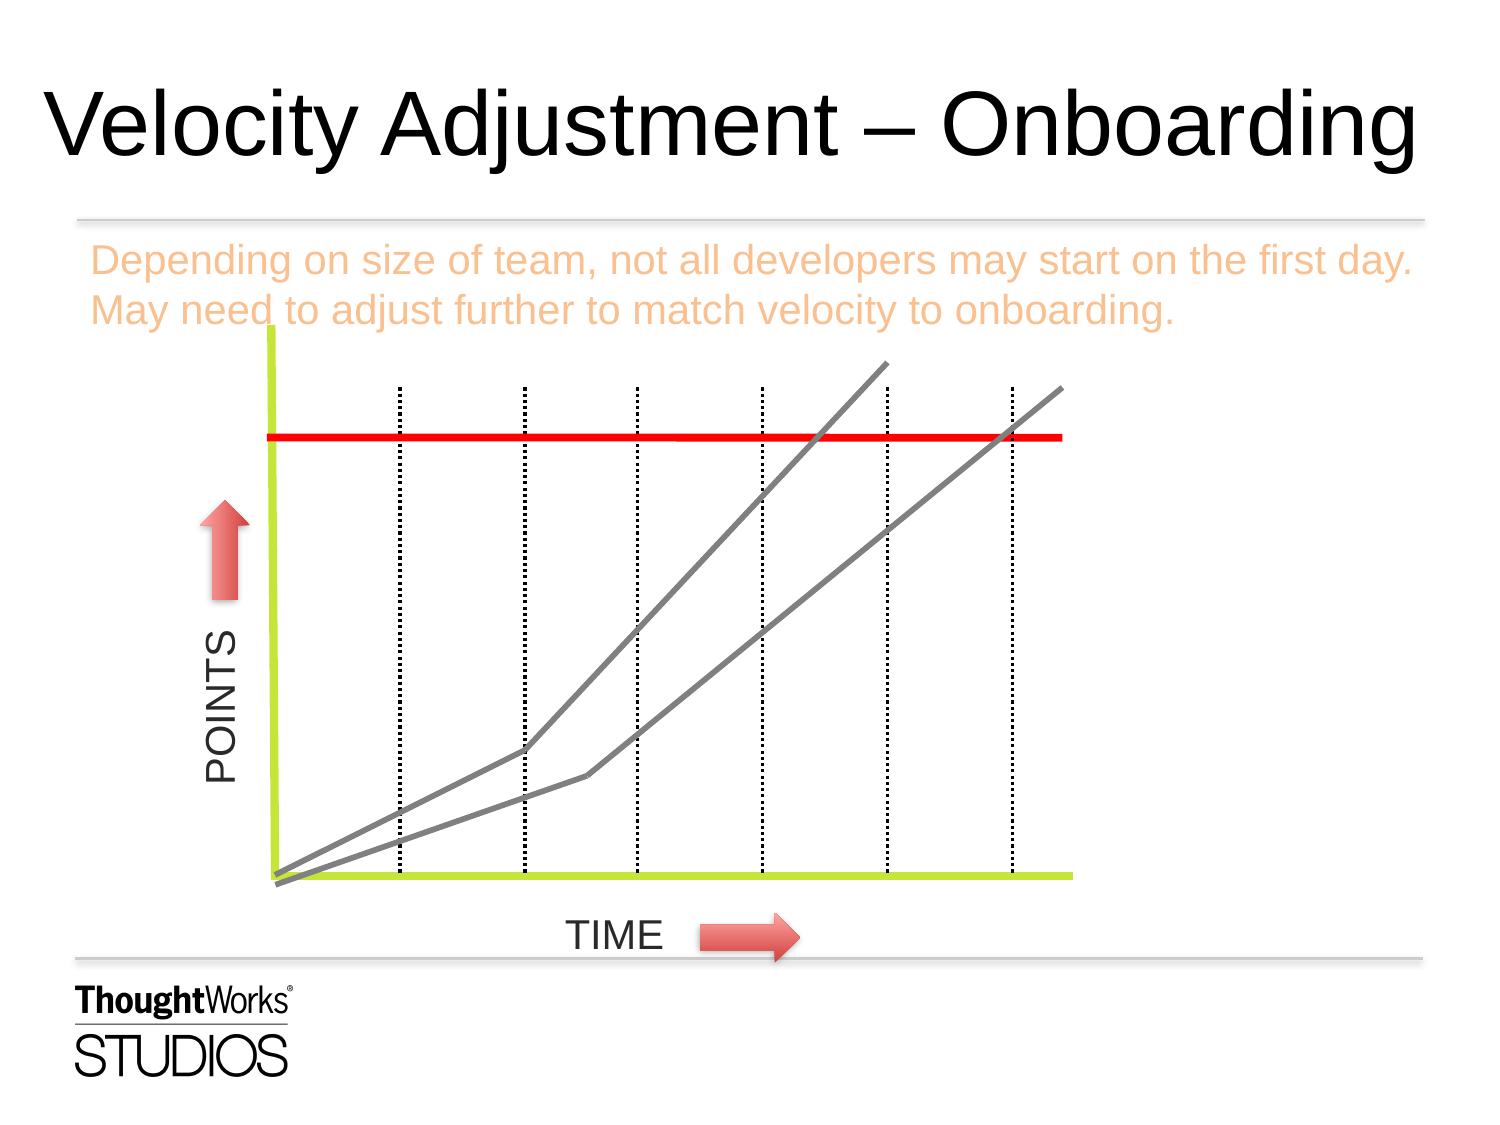

# Velocity Adjustment – Onboarding
Depending on size of team, not all developers may start on the first day. May need to adjust further to match velocity to onboarding.

POINTS
TIME